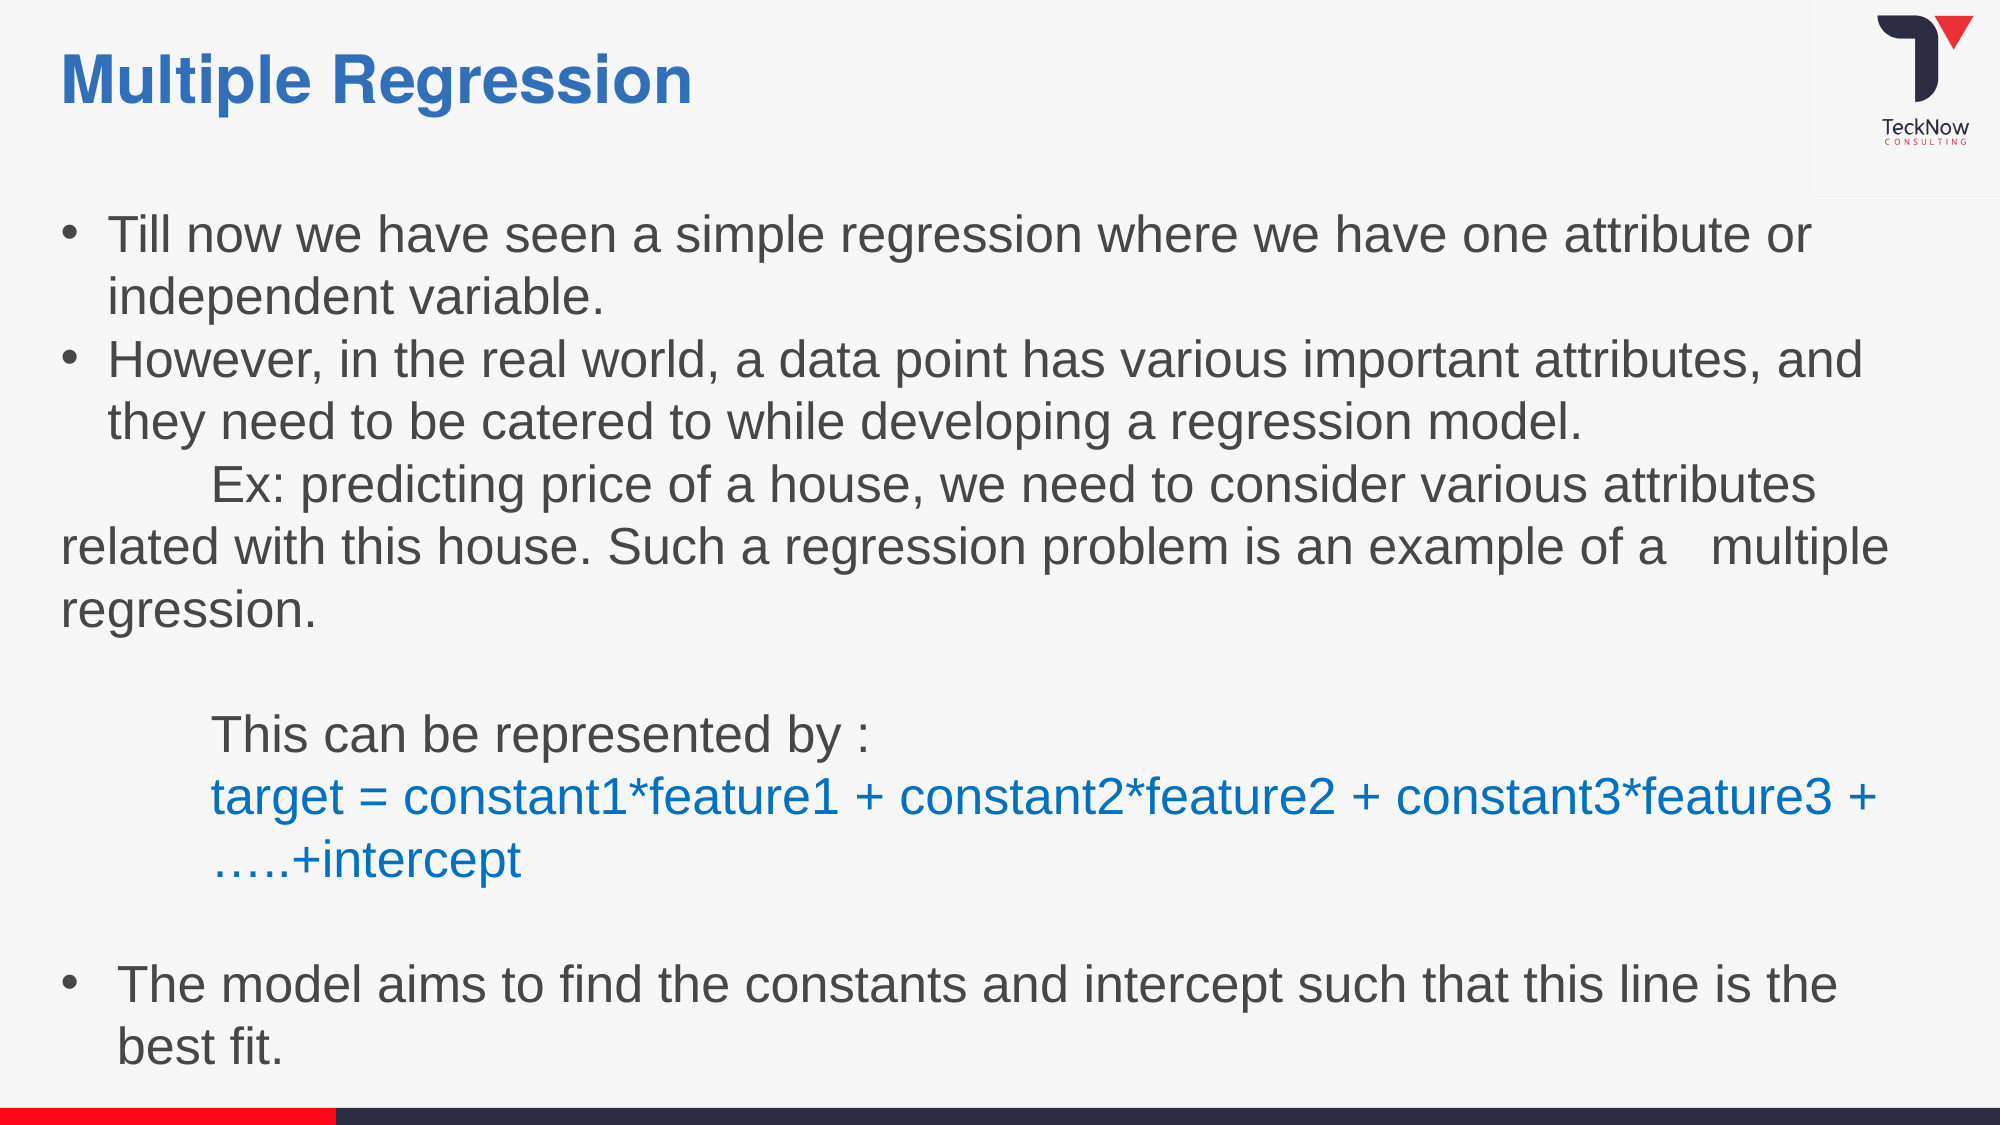

Multiple Regression
Till now we have seen a simple regression where we have one attribute or independent variable.
However, in the real world, a data point has various important attributes, and they need to be catered to while developing a regression model.
	Ex: predicting price of a house, we need to consider various attributes 	related with this house. Such a regression problem is an example of a 	multiple regression.

	This can be represented by :
	target = constant1*feature1 + constant2*feature2 + constant3*feature3 + 	…..+intercept

The model aims to find the constants and intercept such that this line is the best fit.